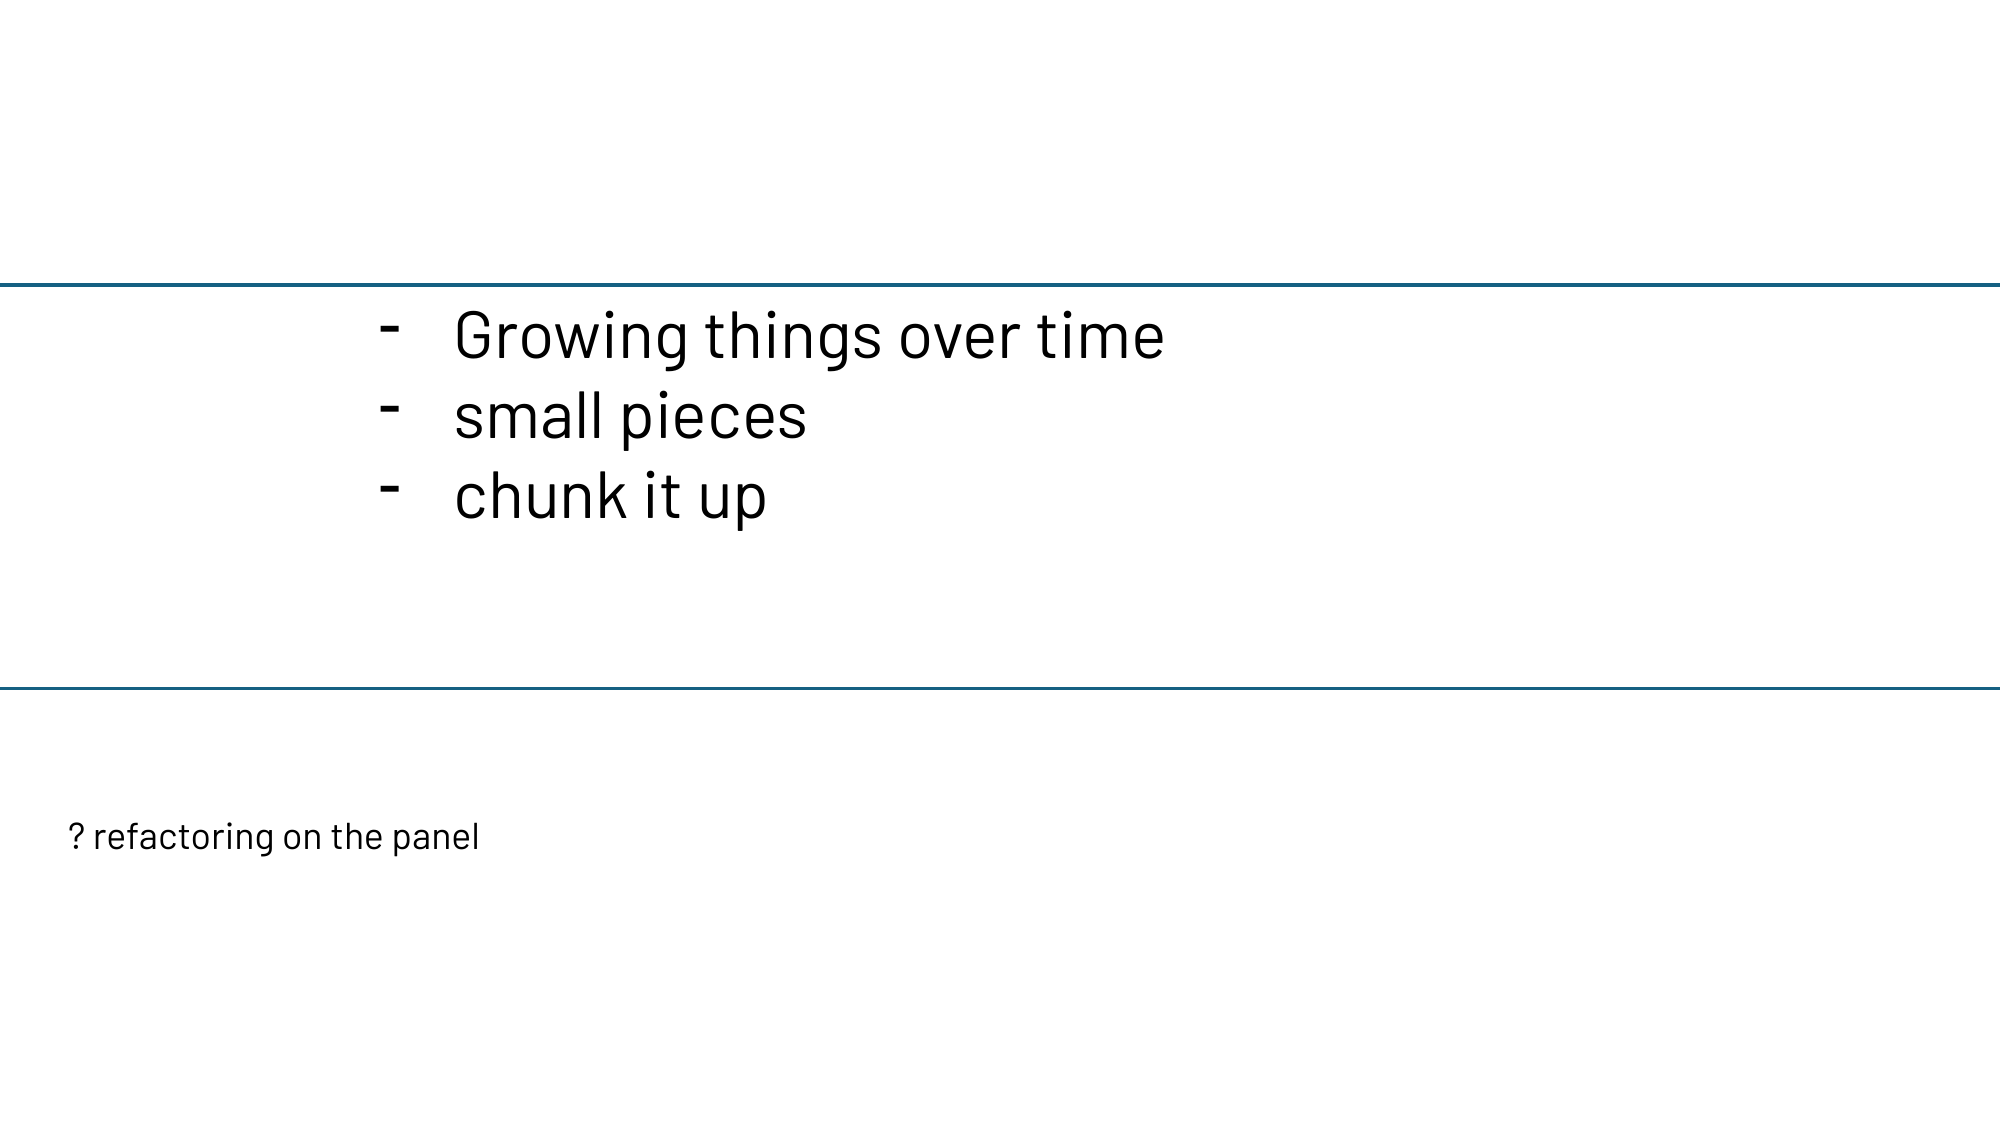

Growing things over time
small pieces
chunk it up
? refactoring on the panel